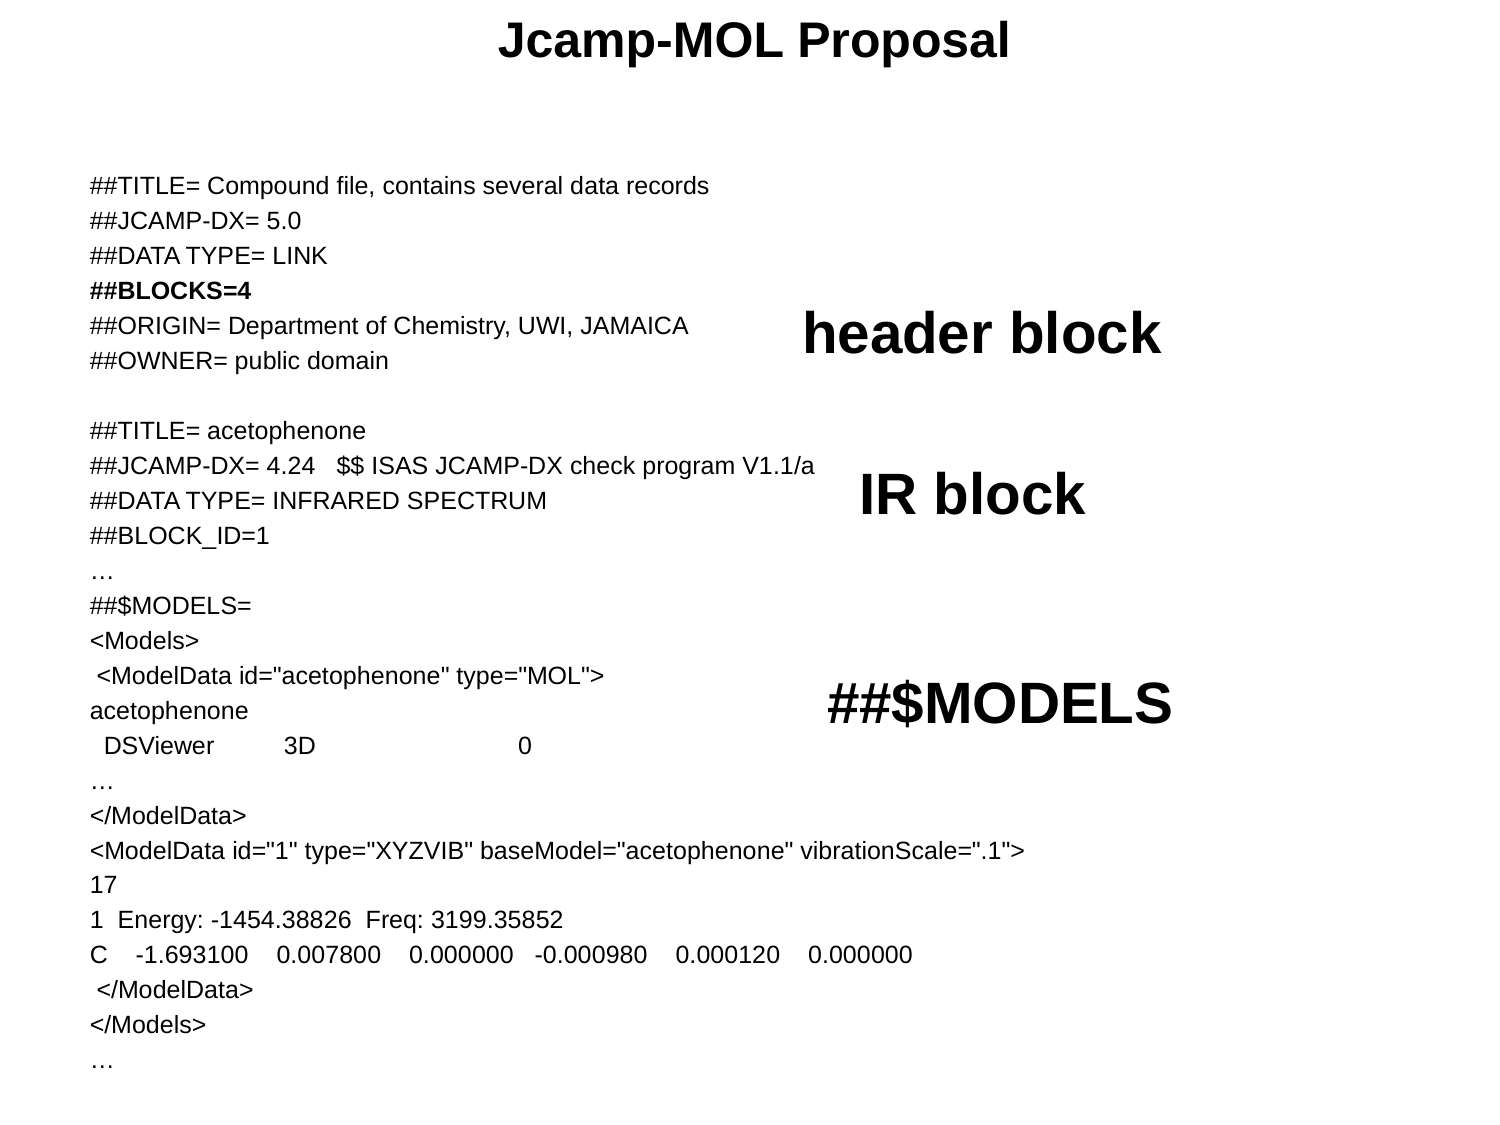

Jcamp-MOL Proposal

##TITLE= Compound file, contains several data records
##JCAMP-DX= 5.0
##DATA TYPE= LINK
##BLOCKS=4
##ORIGIN= Department of Chemistry, UWI, JAMAICA
##OWNER= public domain

##TITLE= acetophenone
##JCAMP-DX= 4.24   $$ ISAS JCAMP-DX check program V1.1/a
##DATA TYPE= INFRARED SPECTRUM
##BLOCK_ID=1
…
##$MODELS=
<Models>
 <ModelData id="acetophenone" type="MOL">
acetophenone
  DSViewer          3D                             0
…
</ModelData>
<ModelData id="1" type="XYZVIB" baseModel="acetophenone" vibrationScale=".1">
17
1  Energy: -1454.38826  Freq: 3199.35852
C    -1.693100    0.007800    0.000000   -0.000980    0.000120    0.000000
 </ModelData>
</Models>
…
header block
  IR block

##$MODELS